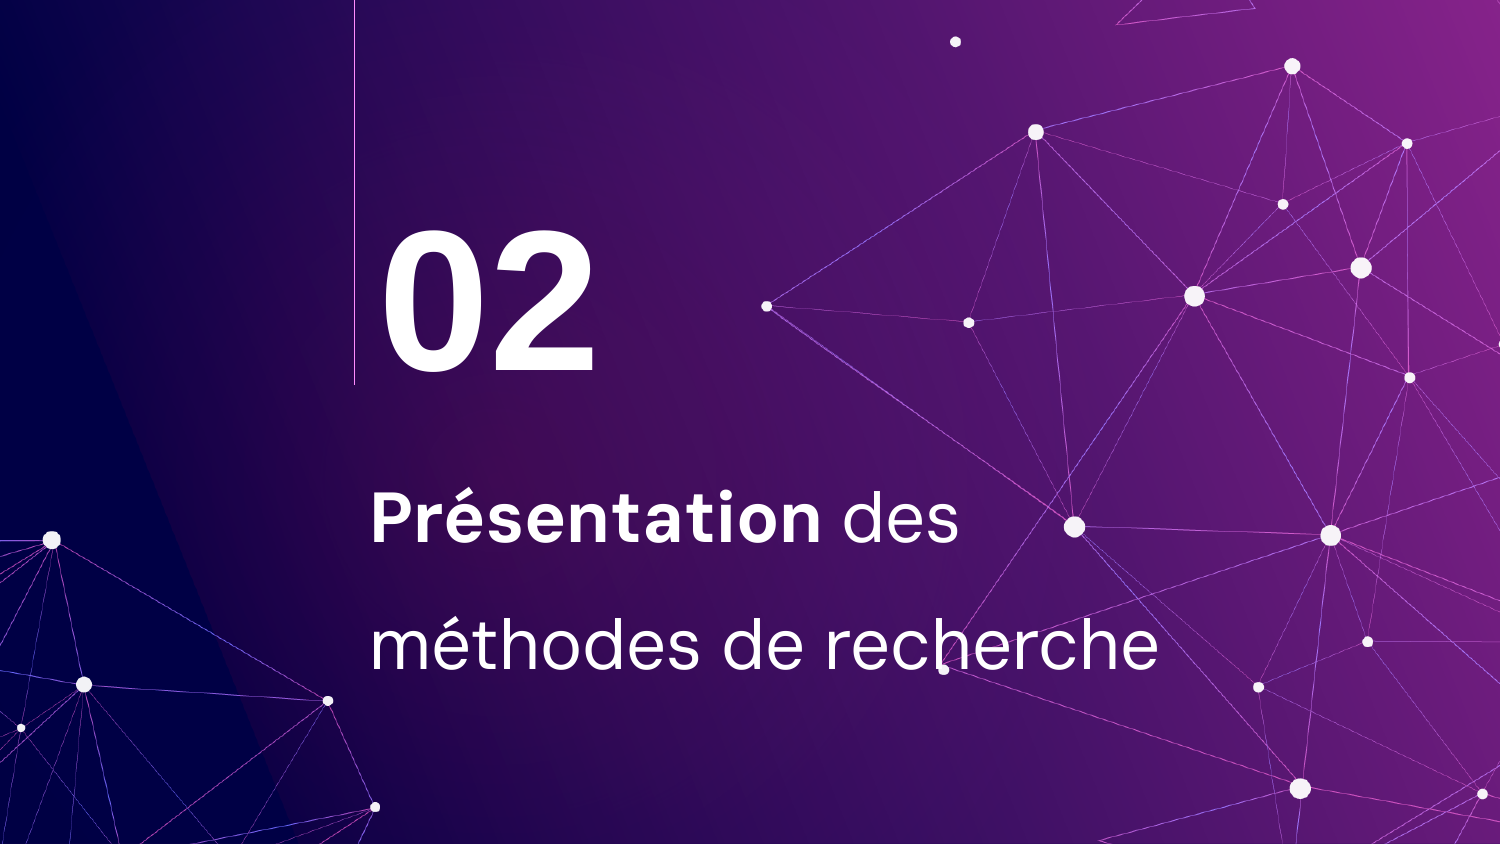

02
# Présentation des méthodes de recherche